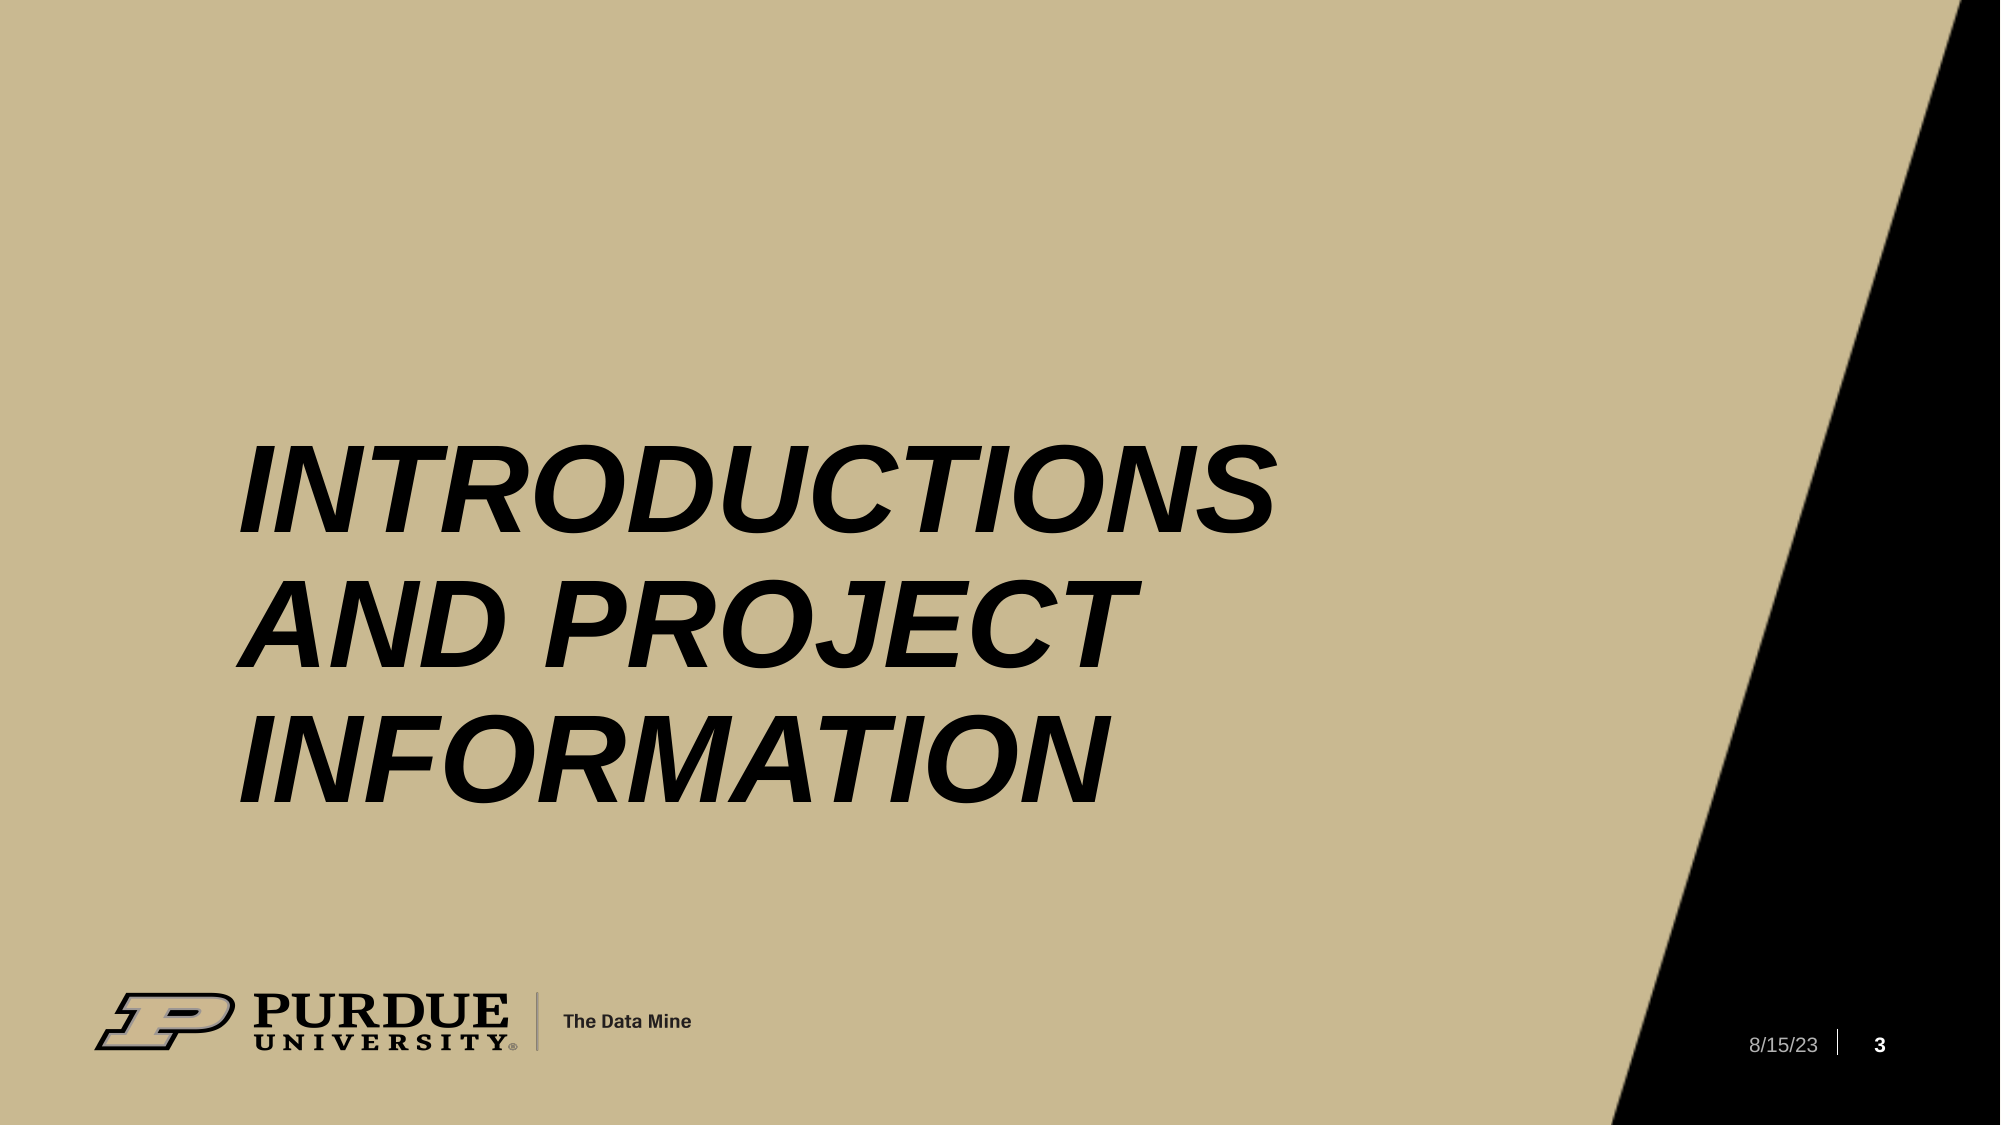

# Introductions and project information
3
8/15/23